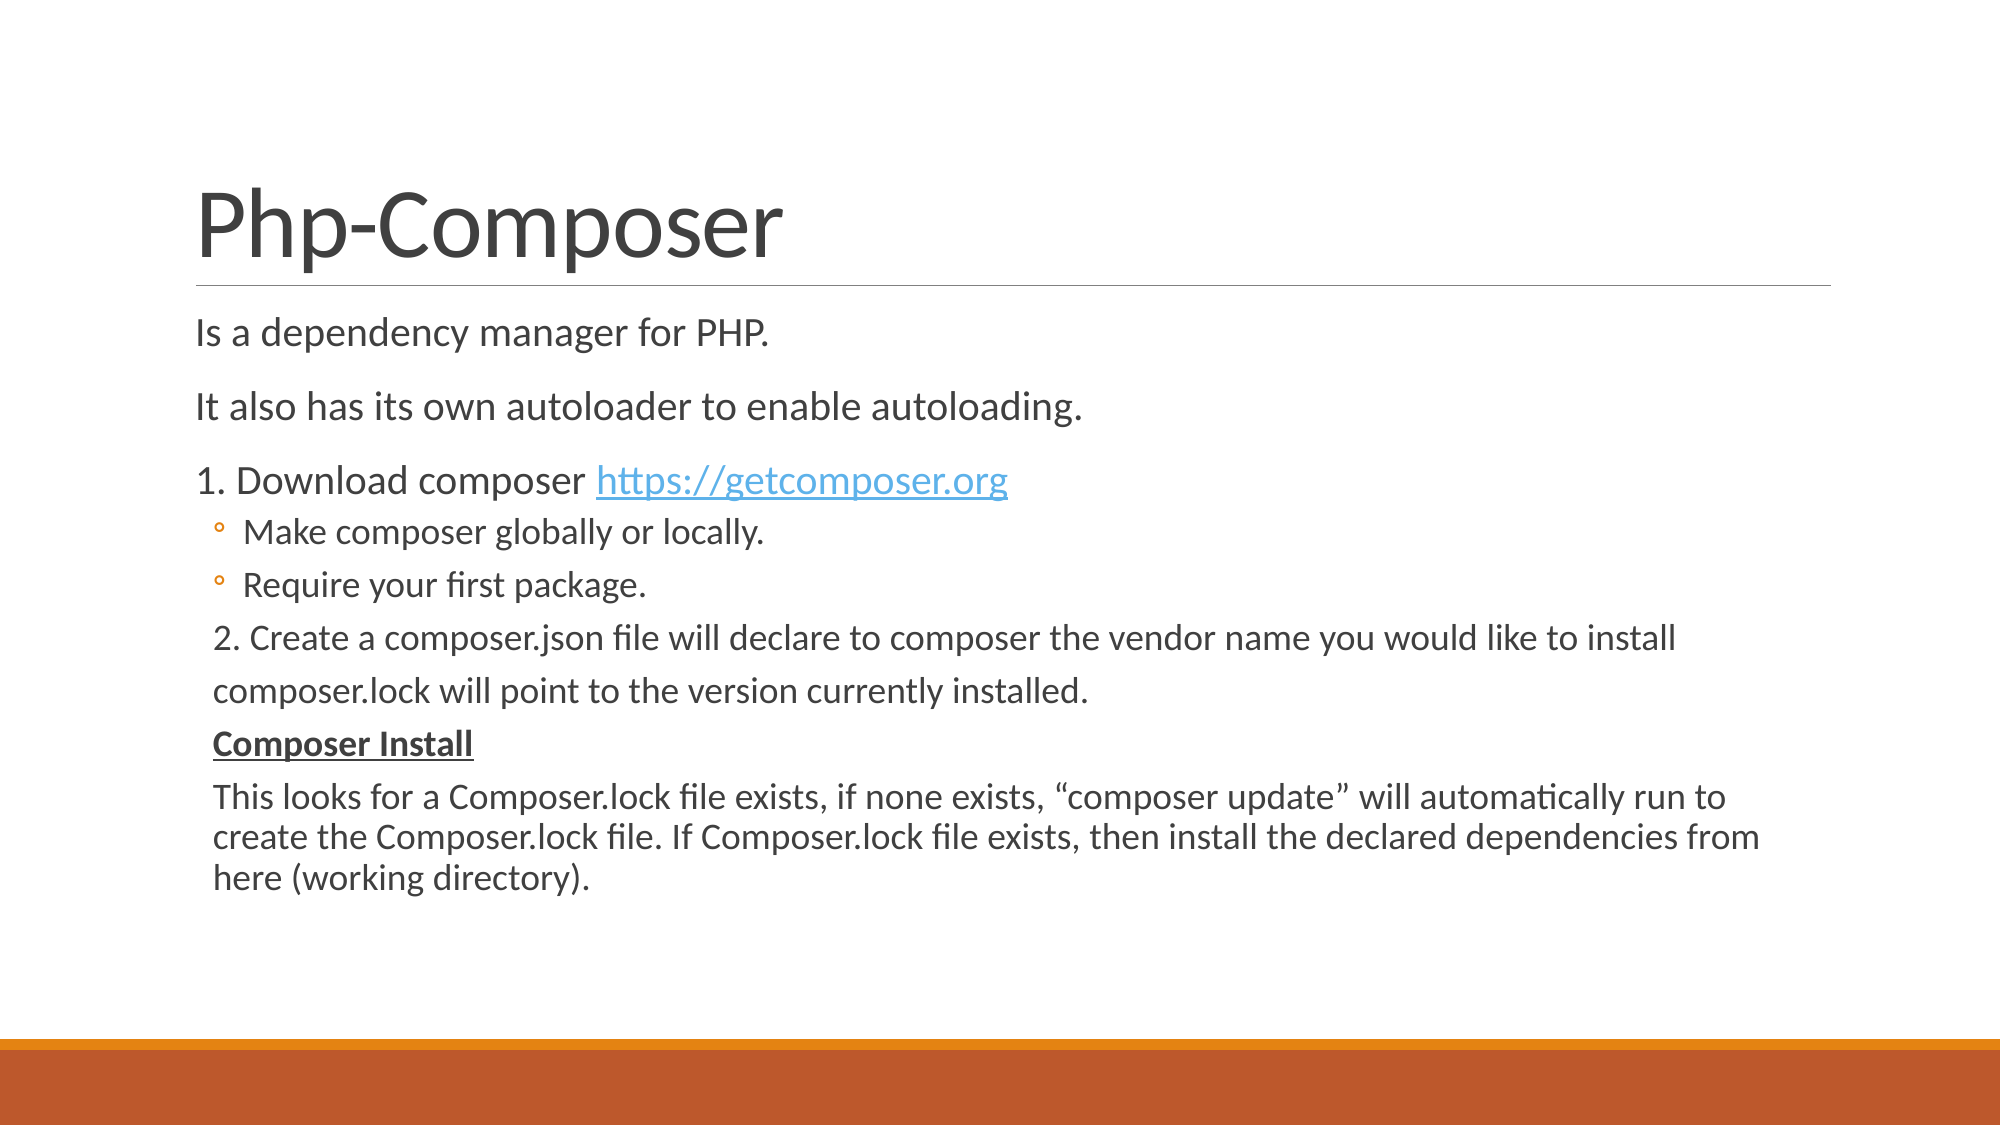

# Php-Composer
Is a dependency manager for PHP.
It also has its own autoloader to enable autoloading.
1. Download composer https://getcomposer.org
Make composer globally or locally.
Require your first package.
2. Create a composer.json file will declare to composer the vendor name you would like to install
composer.lock will point to the version currently installed.
Composer Install
This looks for a Composer.lock file exists, if none exists, “composer update” will automatically run to create the Composer.lock file. If Composer.lock file exists, then install the declared dependencies from here (working directory).